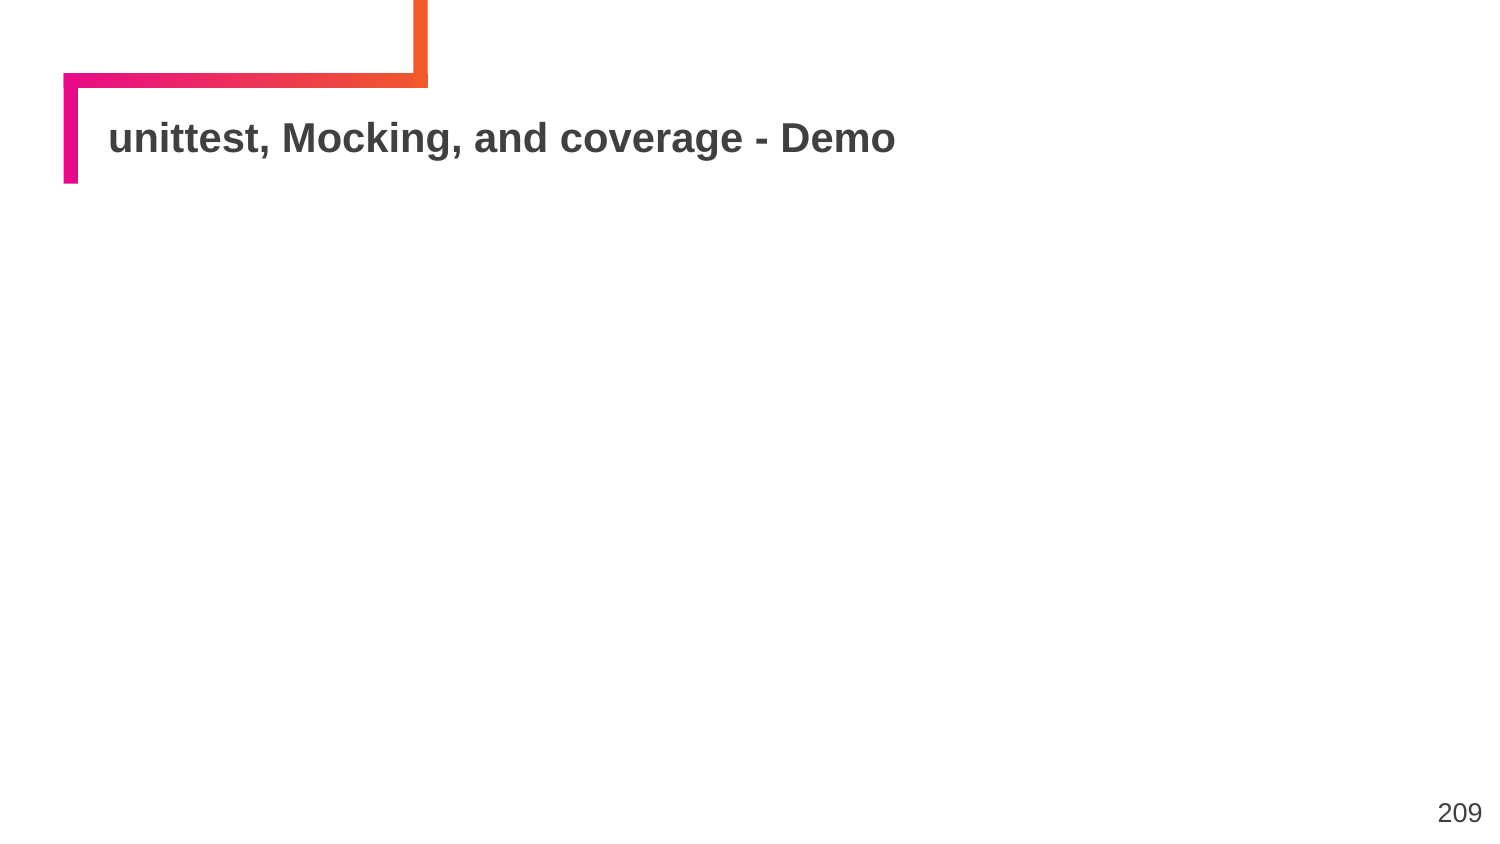

# unittest, Mocking, and coverage - Demo
209